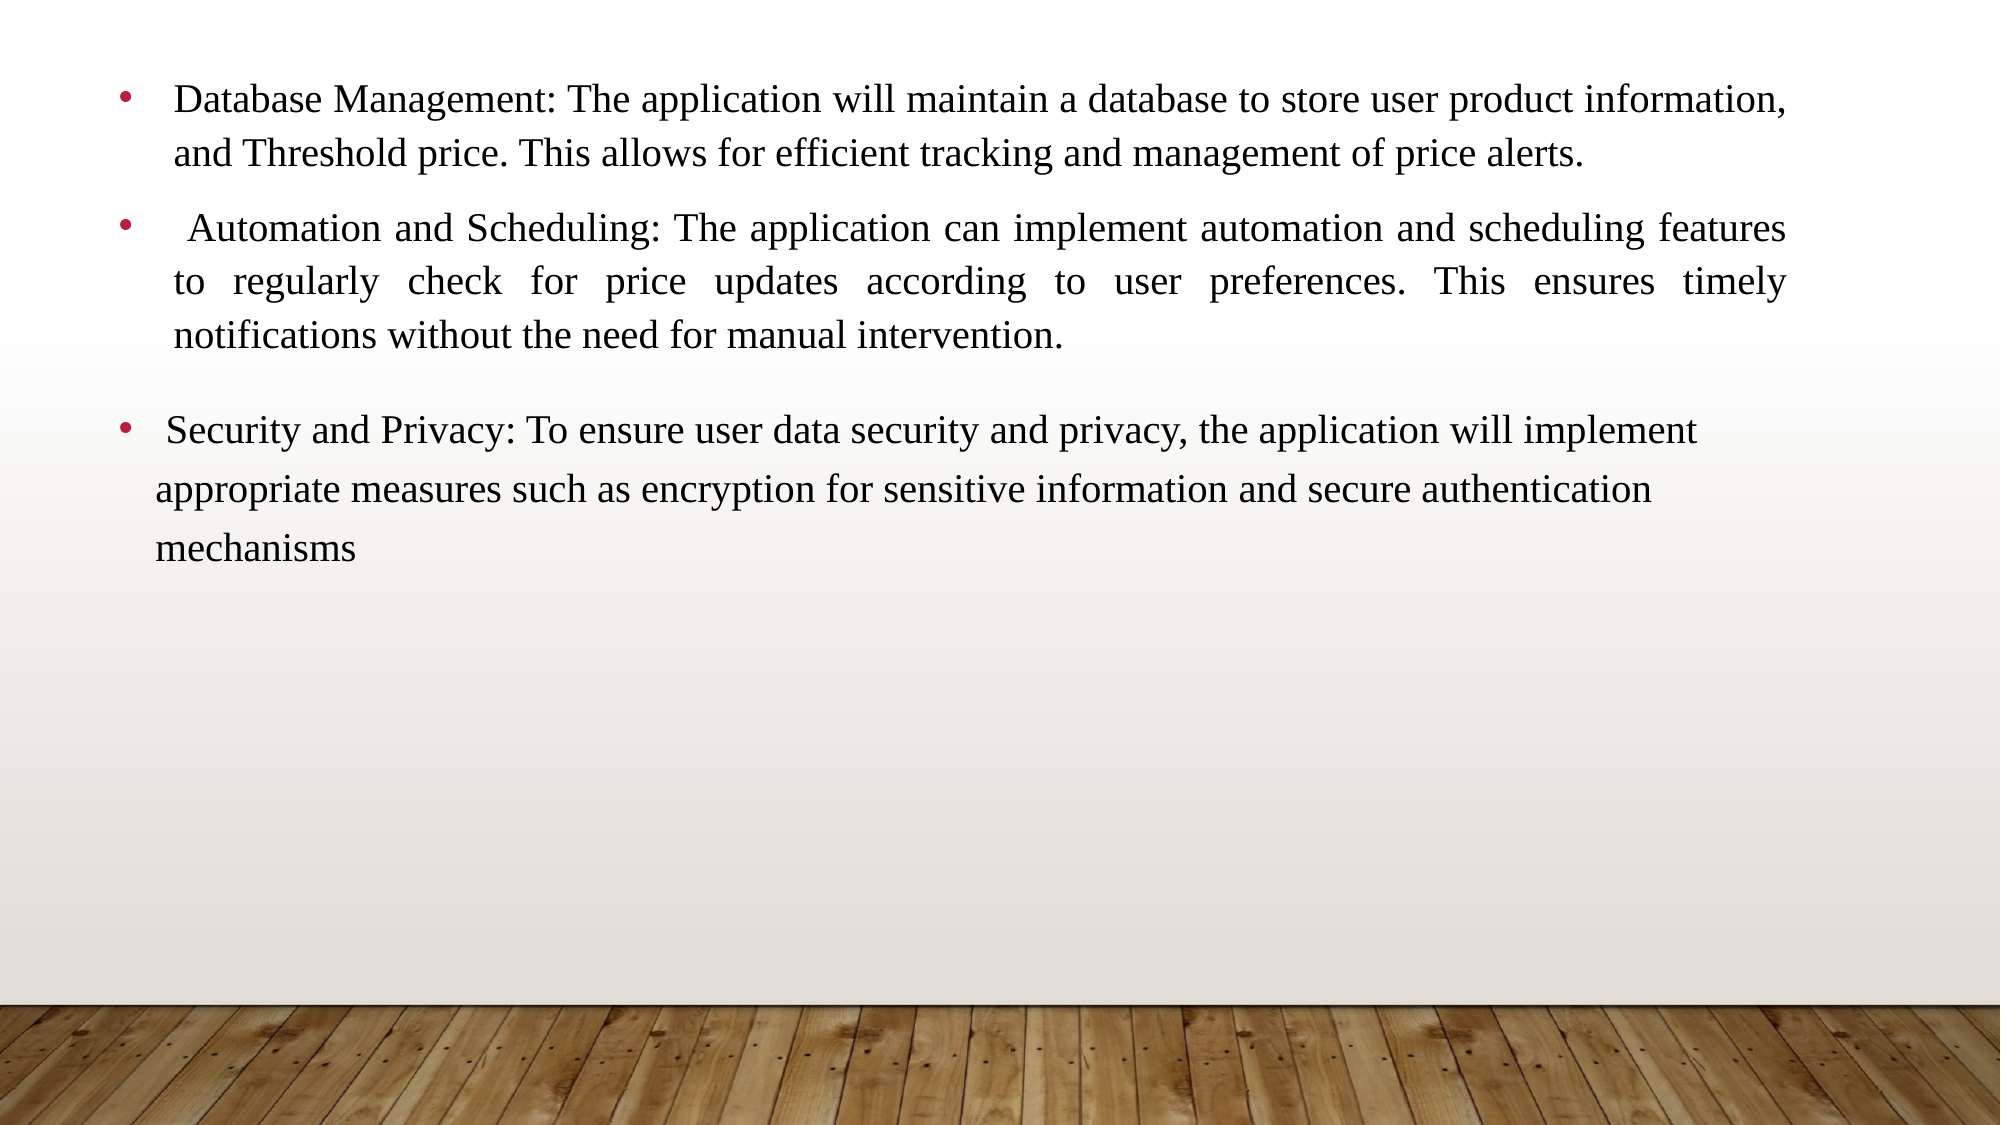

Database Management: The application will maintain a database to store user product information, and Threshold price. This allows for efficient tracking and management of price alerts.
 Automation and Scheduling: The application can implement automation and scheduling features to regularly check for price updates according to user preferences. This ensures timely notifications without the need for manual intervention.
 Security and Privacy: To ensure user data security and privacy, the application will implement appropriate measures such as encryption for sensitive information and secure authentication mechanisms